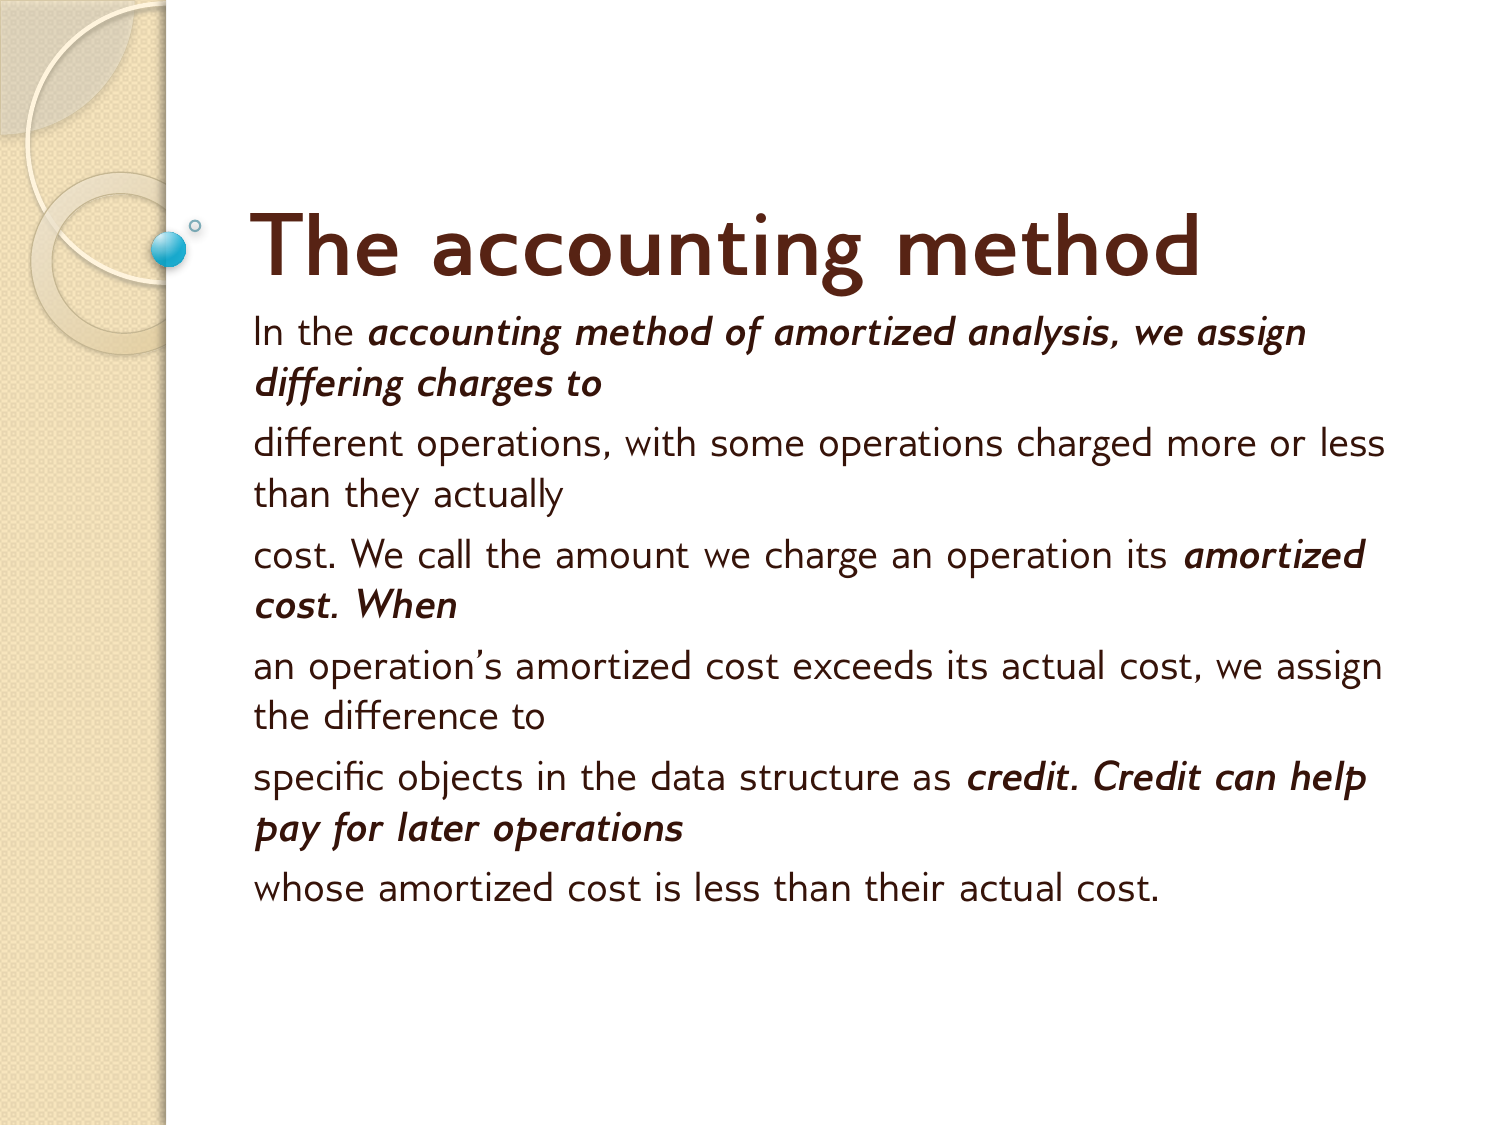

# The accounting method
In the accounting method of amortized analysis, we assign differing charges to
different operations, with some operations charged more or less than they actually
cost. We call the amount we charge an operation its amortized cost. When
an operation’s amortized cost exceeds its actual cost, we assign the difference to
specific objects in the data structure as credit. Credit can help pay for later operations
whose amortized cost is less than their actual cost.